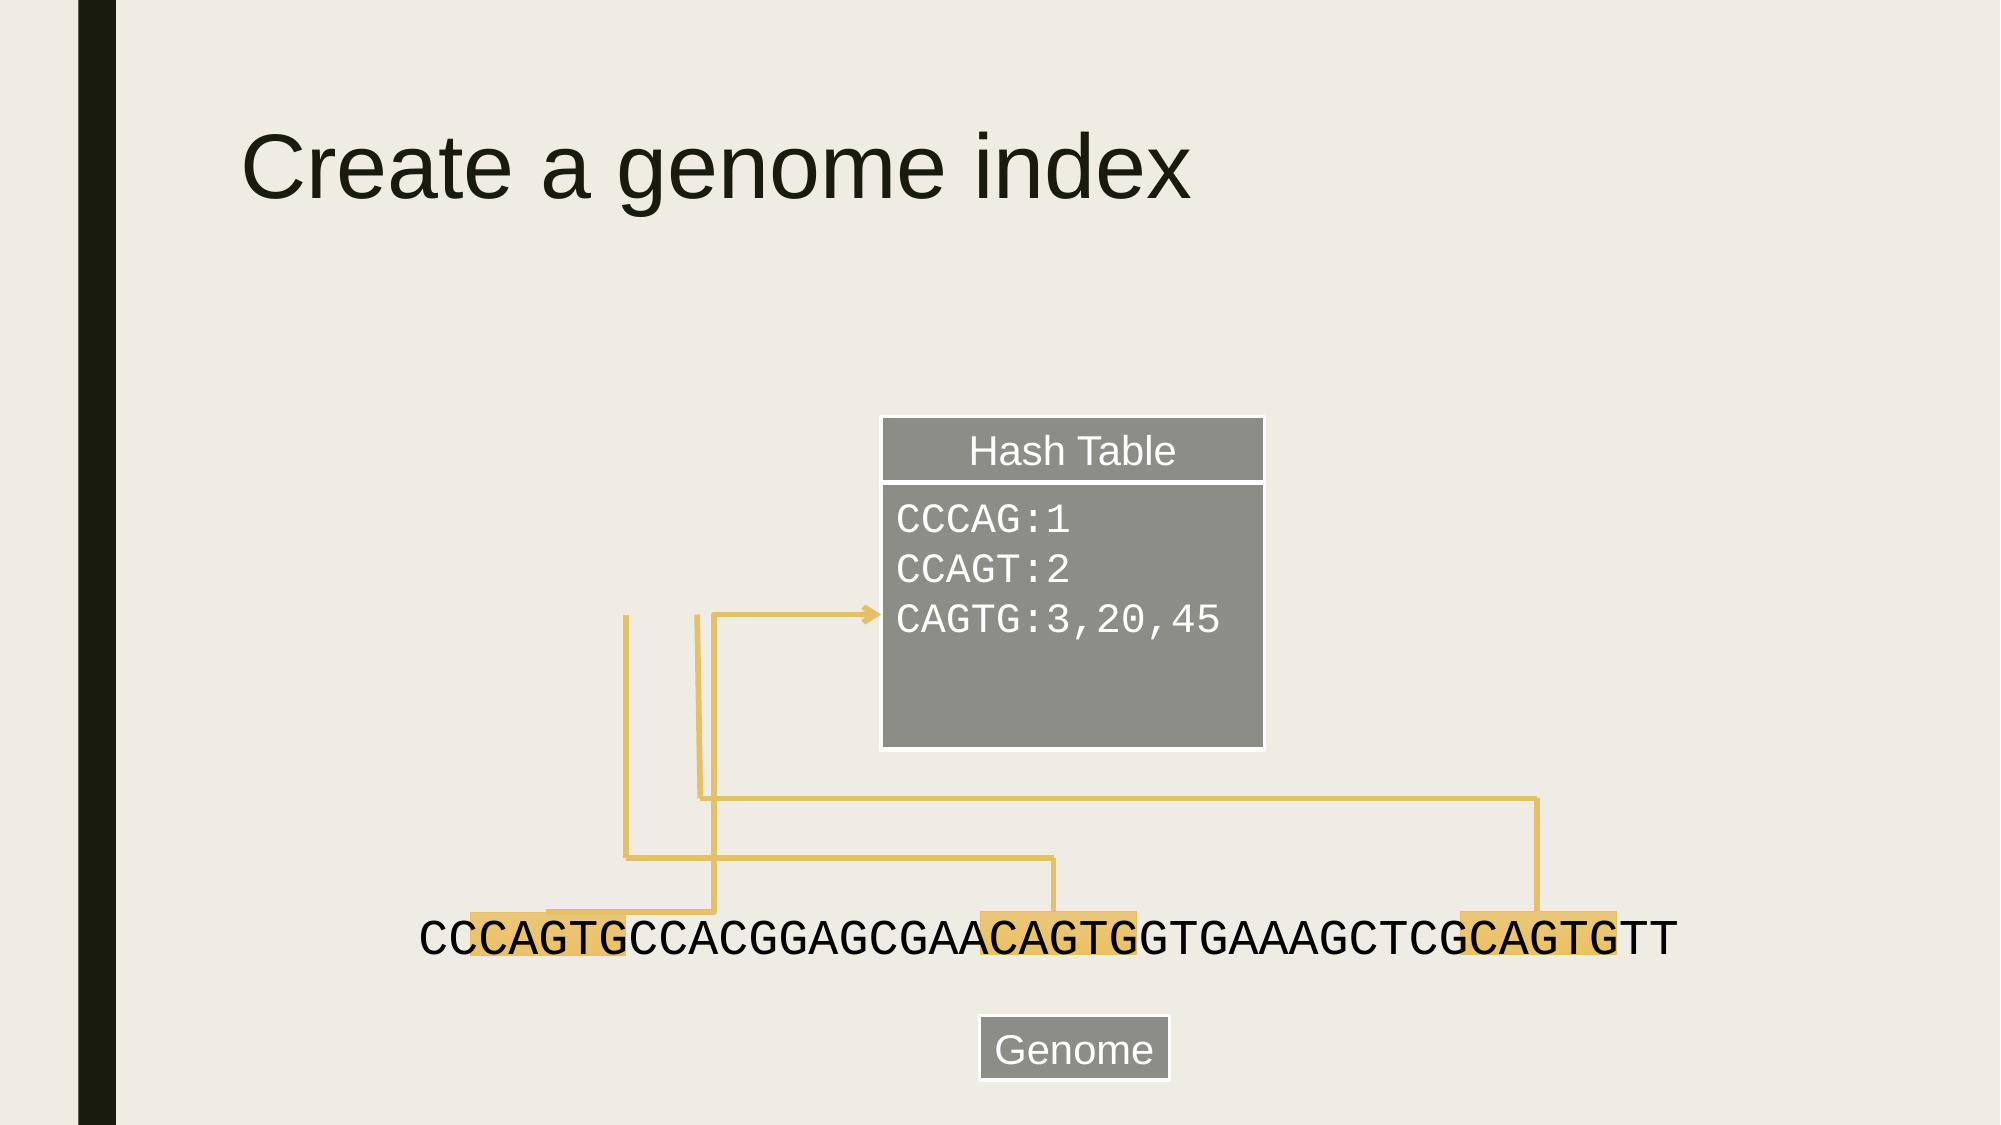

# Create a genome index
Hash Table
CCCAG:1
CCAGT:2
CAGTG:3,20,45

CCCAGTGCCACGGAGCGAACAGTGGTGAAAGCTCGCAGTGTT

Genome